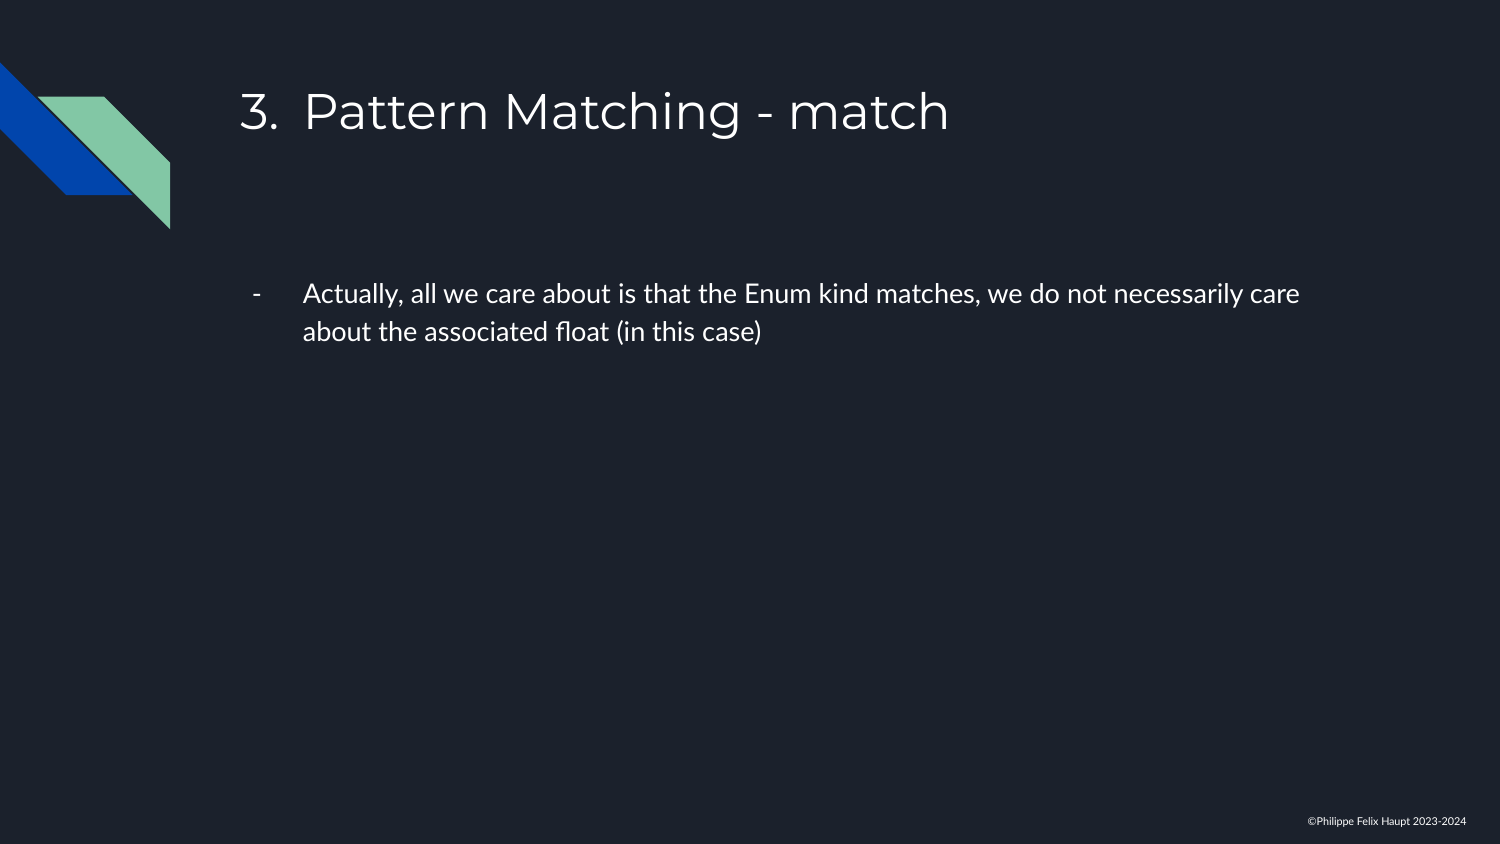

# Pattern Matching - match
Actually, all we care about is that the Enum kind matches, we do not necessarily care about the associated float (in this case)
©Philippe Felix Haupt 2023-2024